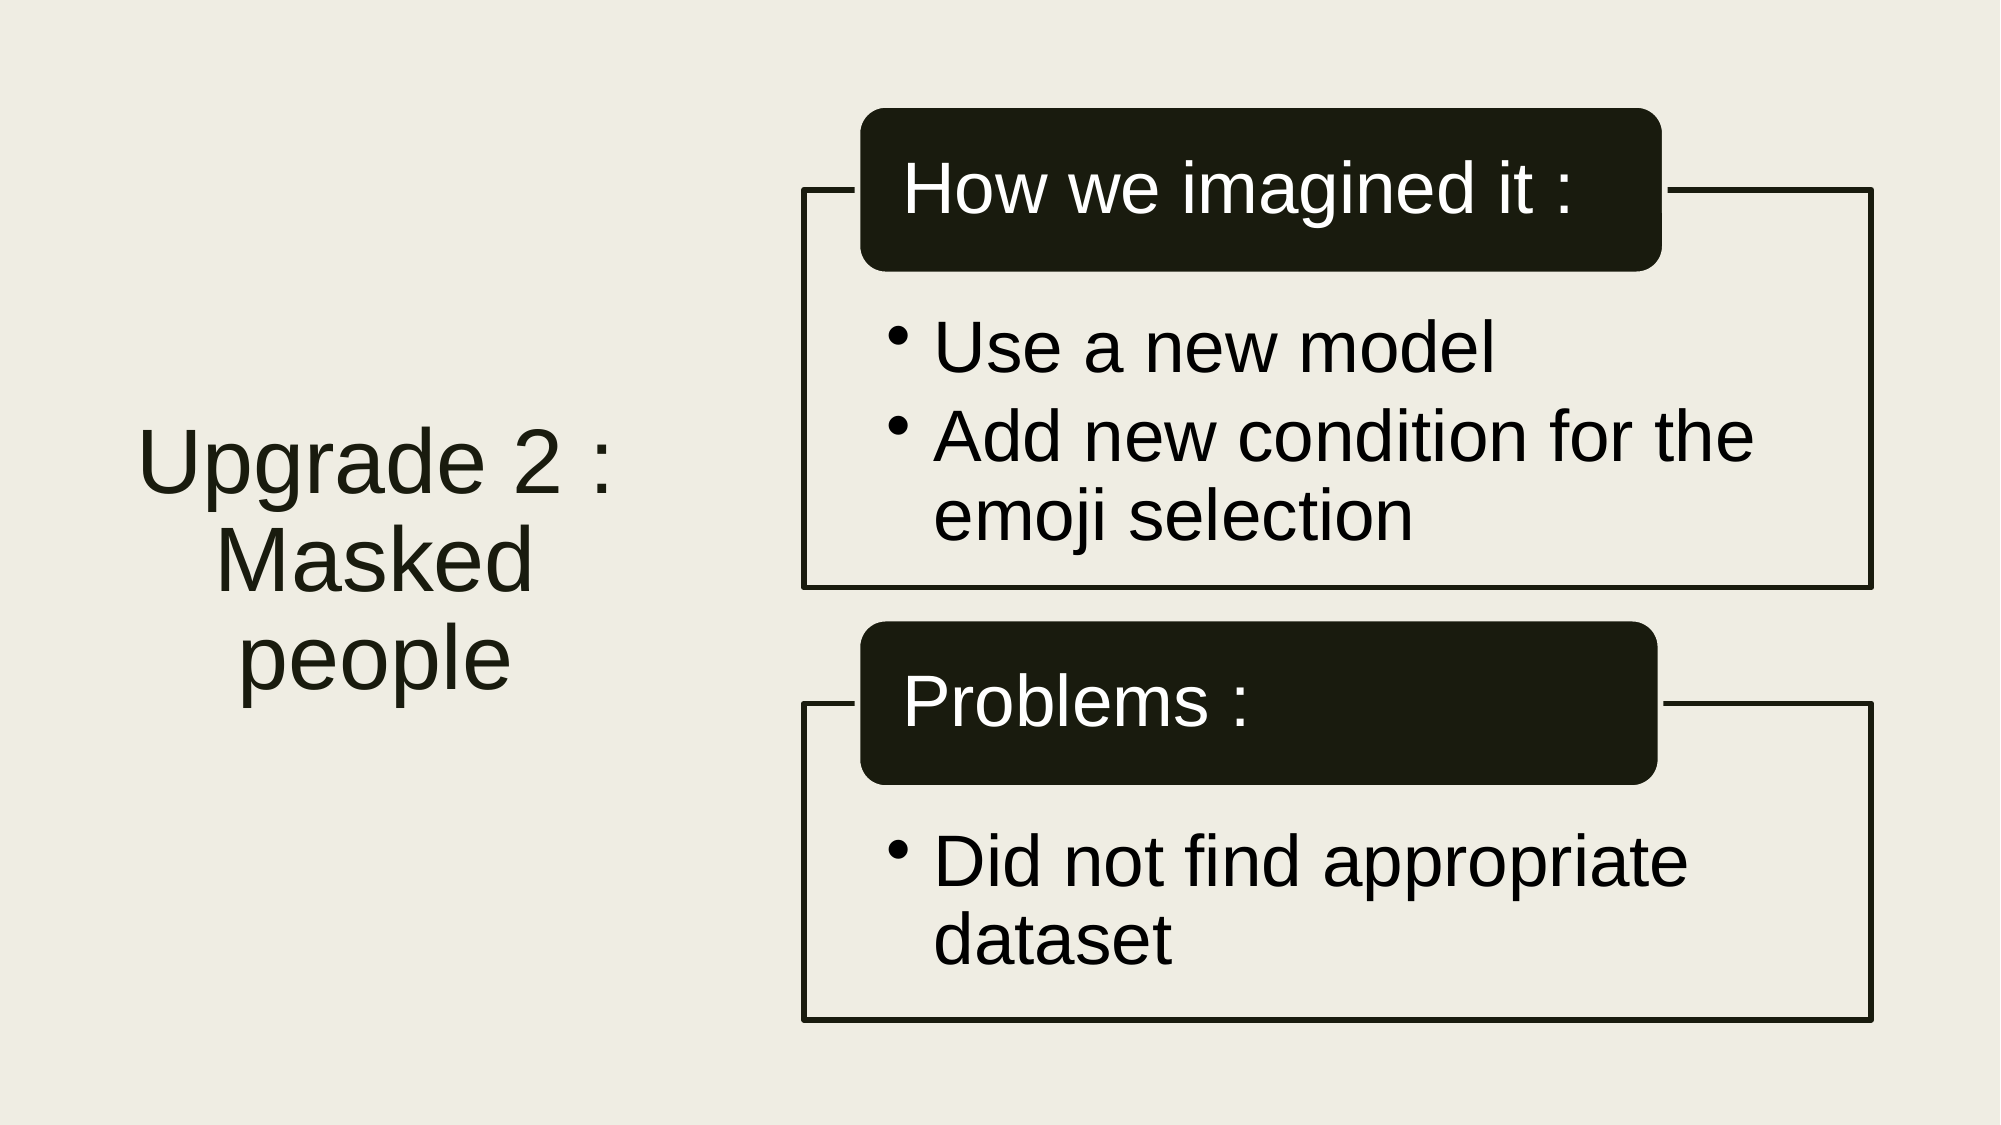

# Upgrade 2 : Masked people
Use a new model
Add new condition for the emoji selection
How we imagined it :
Did not find appropriate dataset
Problems :
9